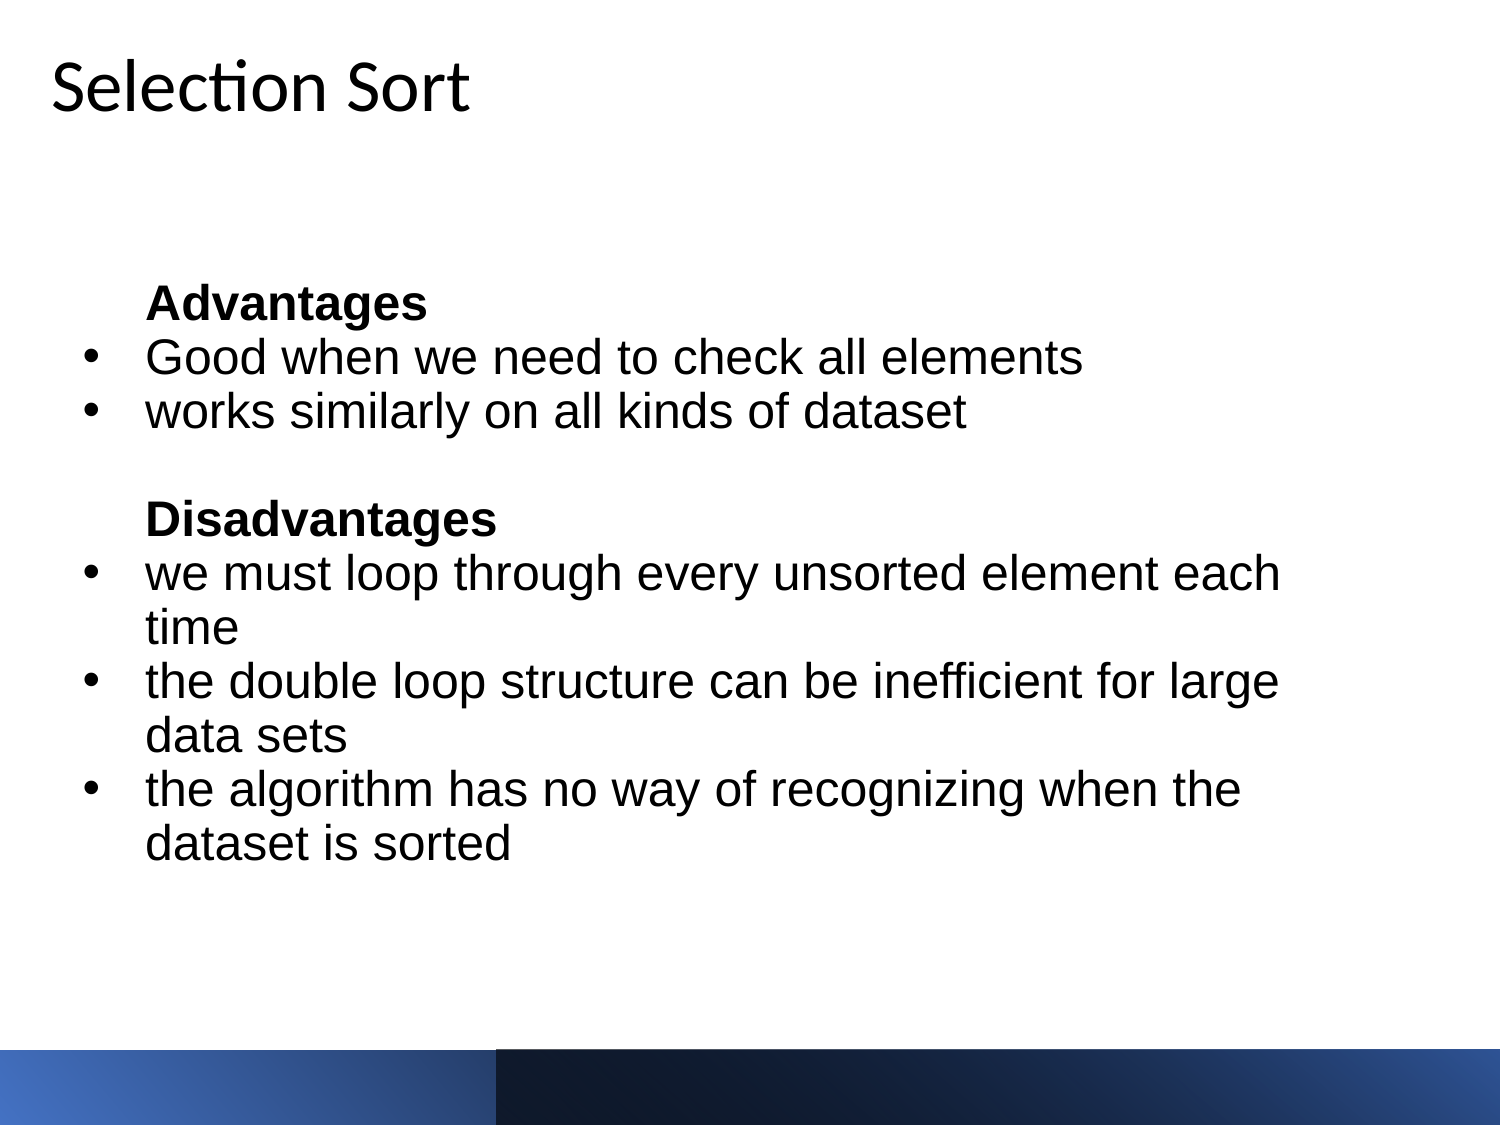

# Selection Sort

Advantages
Good when we need to check all elements
works similarly on all kinds of dataset

Disadvantages
we must loop through every unsorted element each time
the double loop structure can be inefficient for large data sets
the algorithm has no way of recognizing when the dataset is sorted